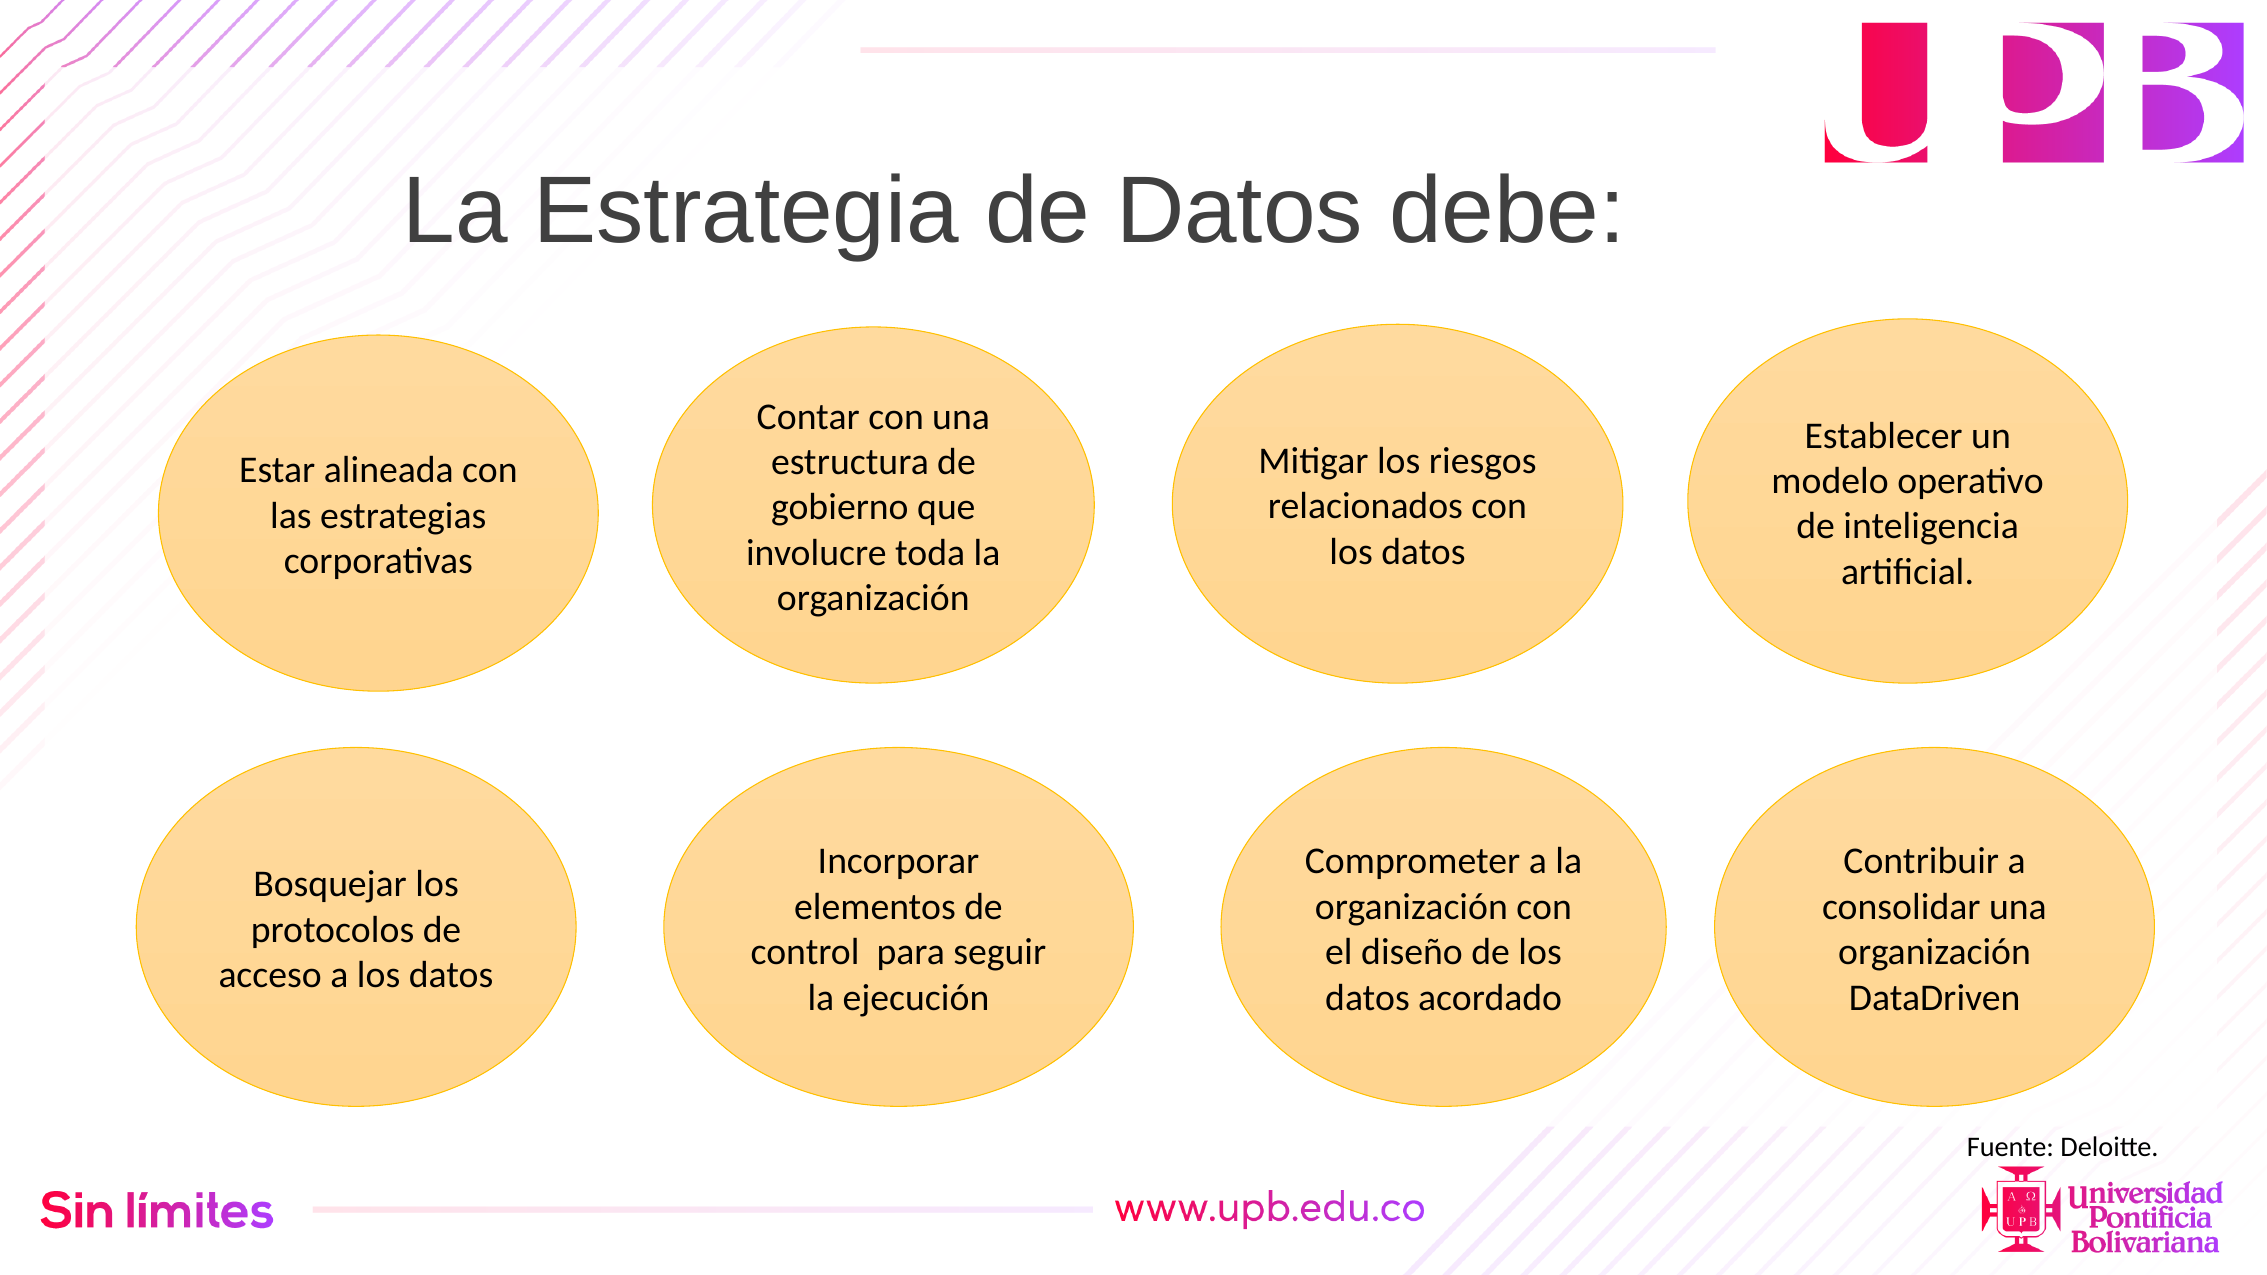

# La Estrategia de Datos debe:
Establecer un modelo operativo de inteligencia artificial.
Mitigar los riesgos relacionados con los datos
Contar con una estructura de gobierno que involucre toda la organización
Estar alineada con las estrategias corporativas
Bosquejar los protocolos de acceso a los datos
Incorporar elementos de control  para seguir la ejecución
Comprometer a la organización con el diseño de los datos acordado
Contribuir a consolidar una organización DataDriven
Fuente: Deloitte.